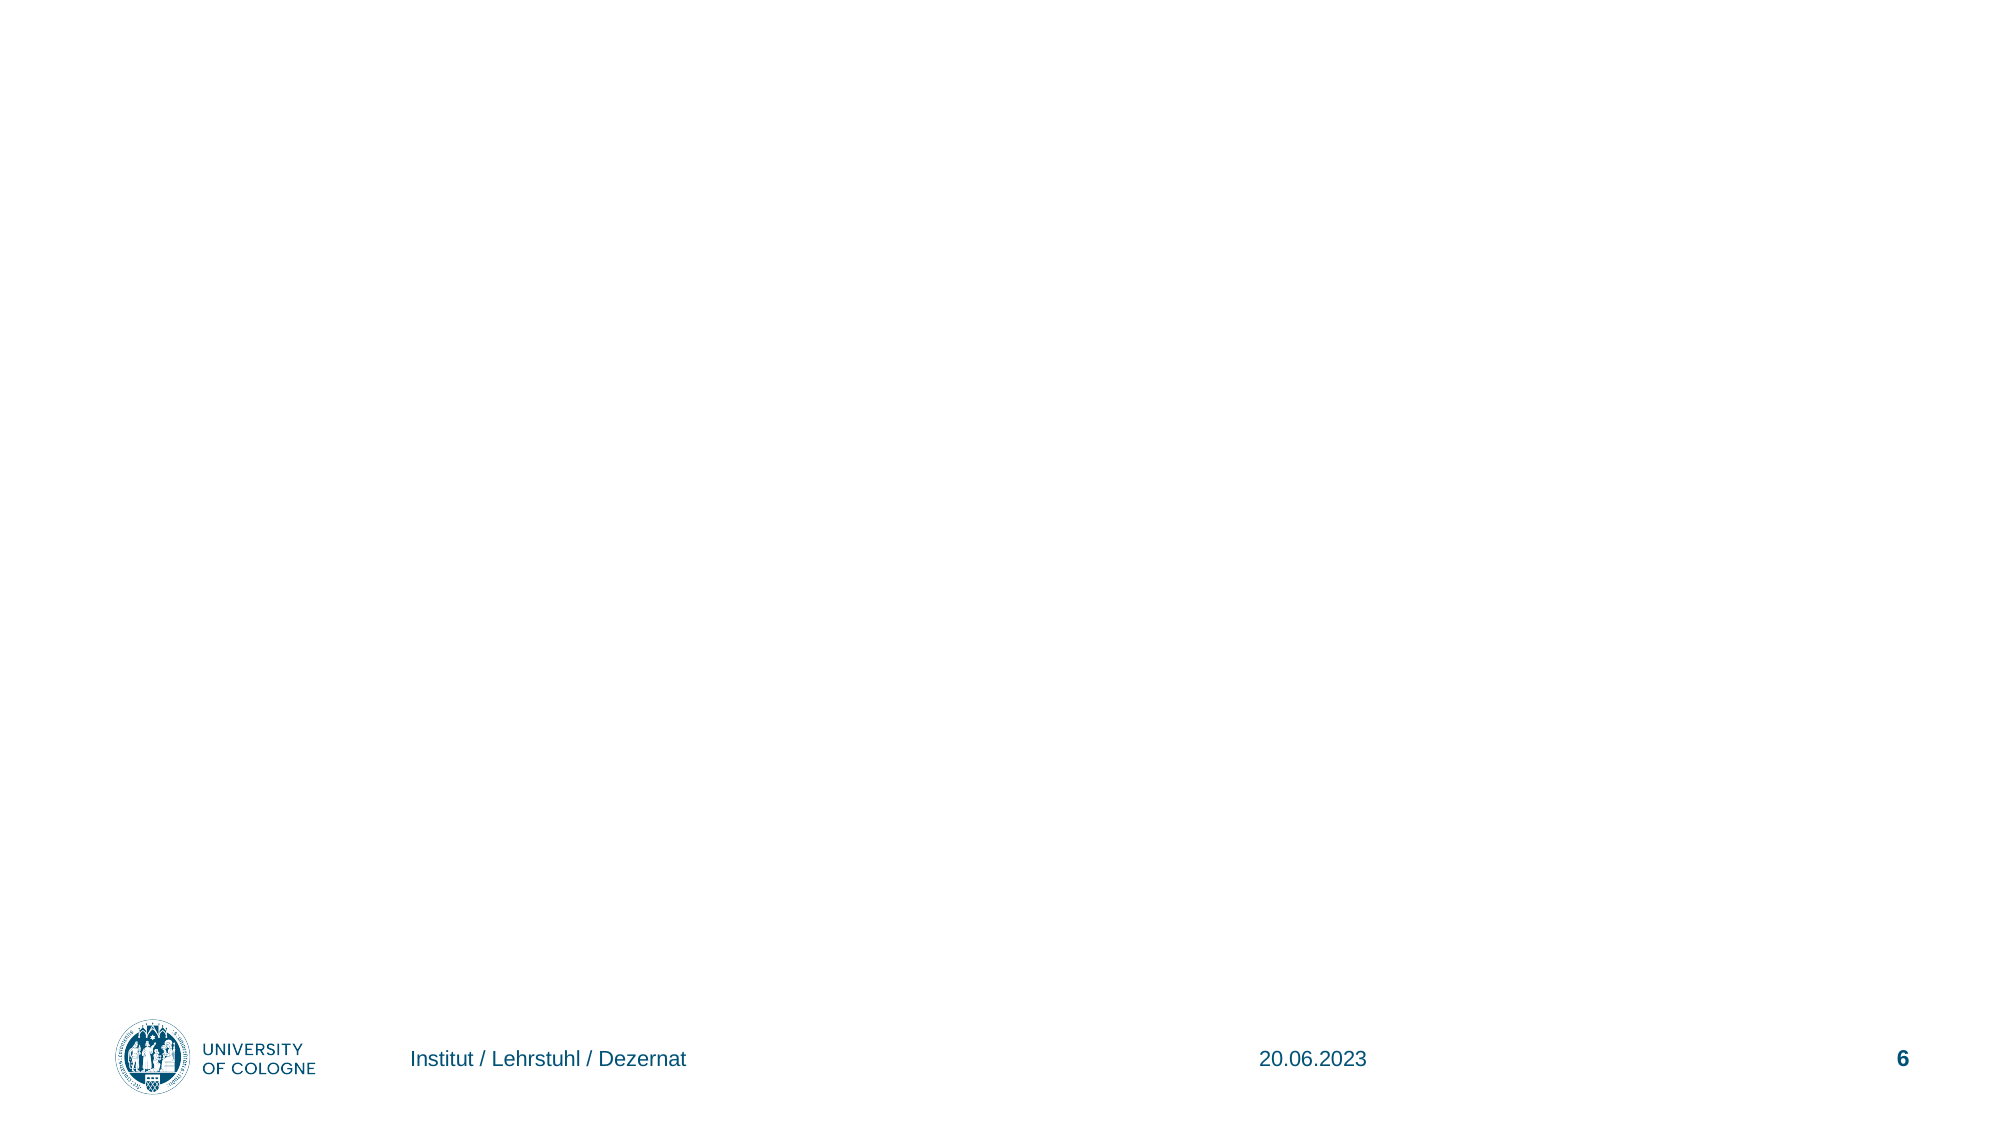

#

Institut / Lehrstuhl / Dezernat
20.06.2023
6